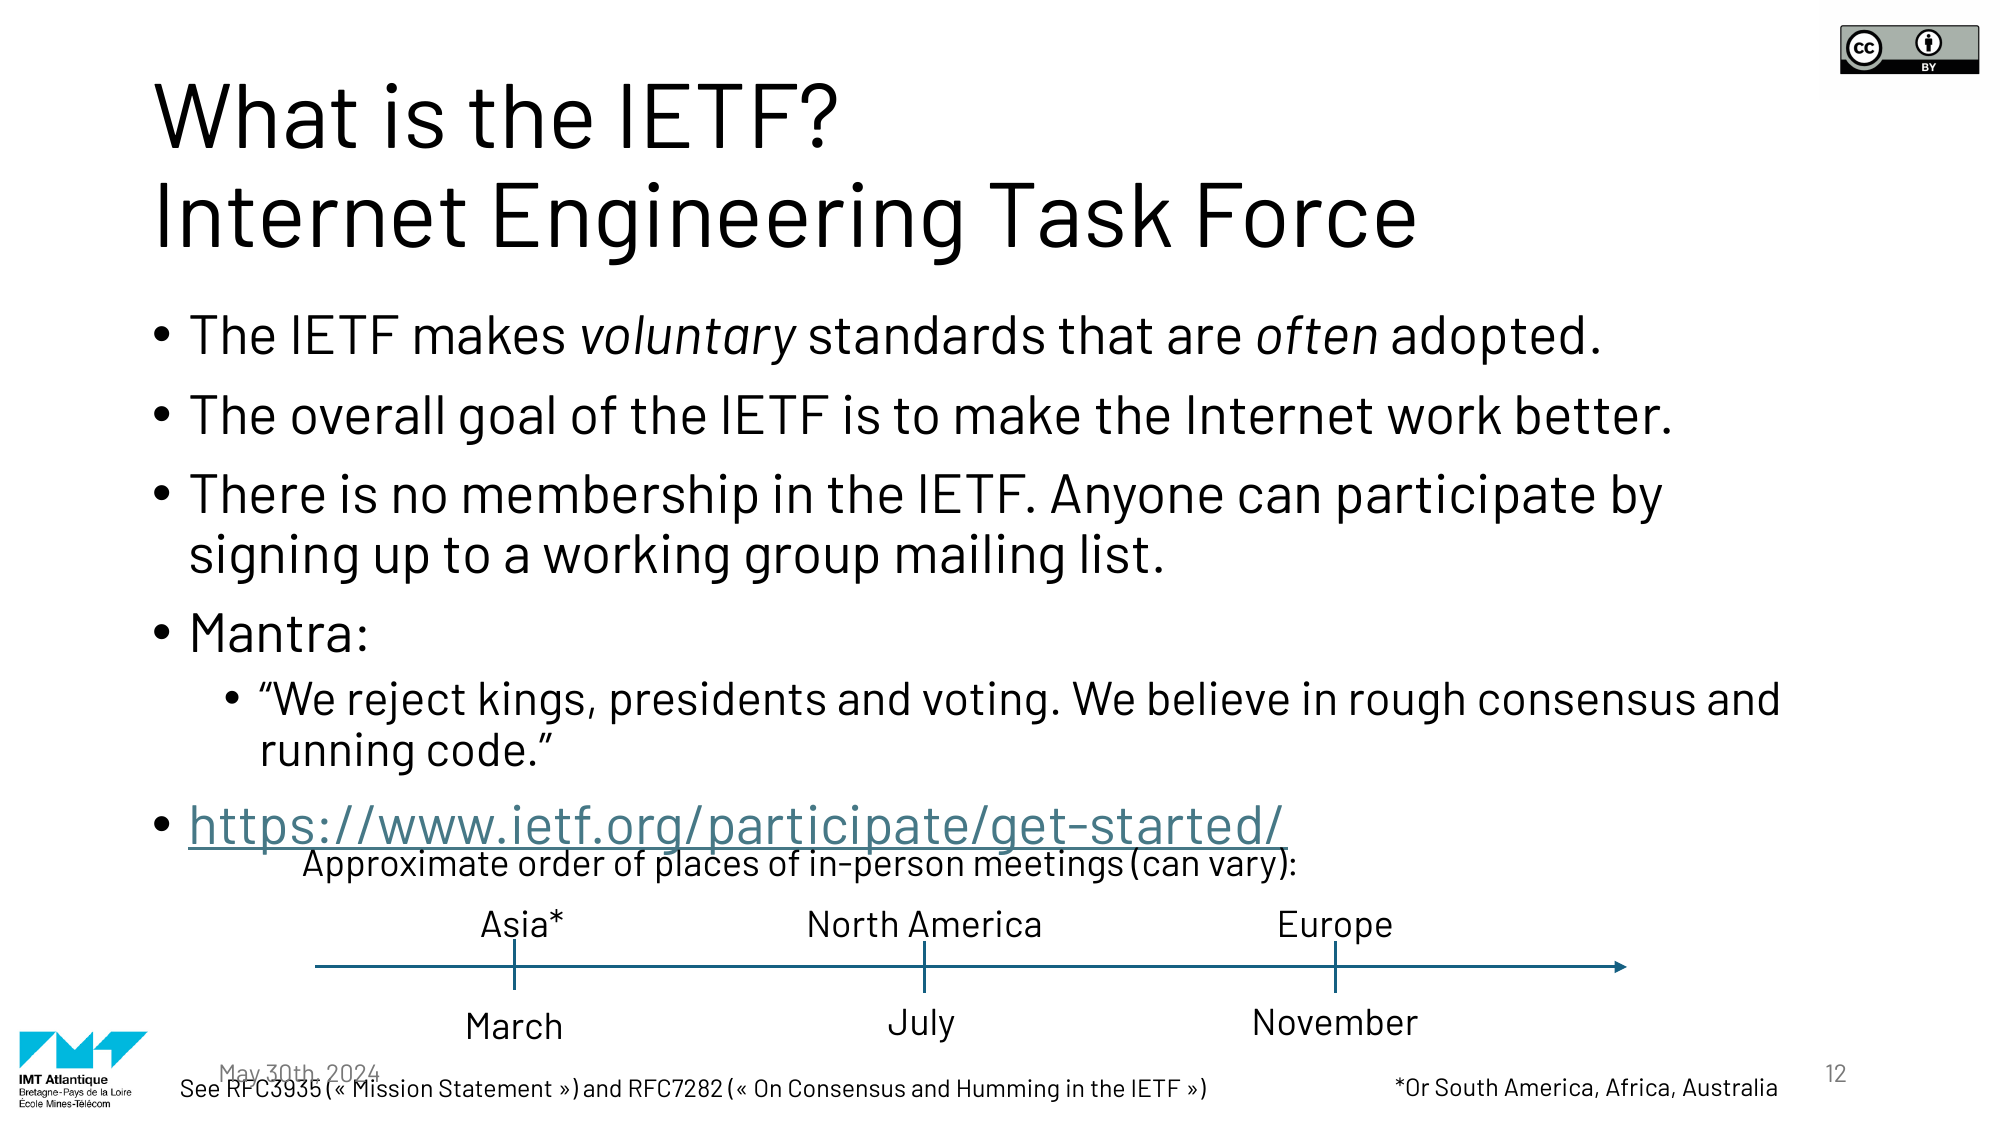

# What is the IETF? Internet Engineering Task Force
The IETF makes voluntary standards that are often adopted.
The overall goal of the IETF is to make the Internet work better.
There is no membership in the IETF. Anyone can participate by signing up to a working group mailing list.
Mantra:
“We reject kings, presidents and voting. We believe in rough consensus and running code.”
https://www.ietf.org/participate/get-started/
Approximate order of places of in-person meetings (can vary):
Asia*
Europe
North America
July
November
March
12
May 30th, 2024
*Or South America, Africa, Australia
See RFC3935 (« Mission Statement ») and RFC7282 (« On Consensus and Humming in the IETF »)